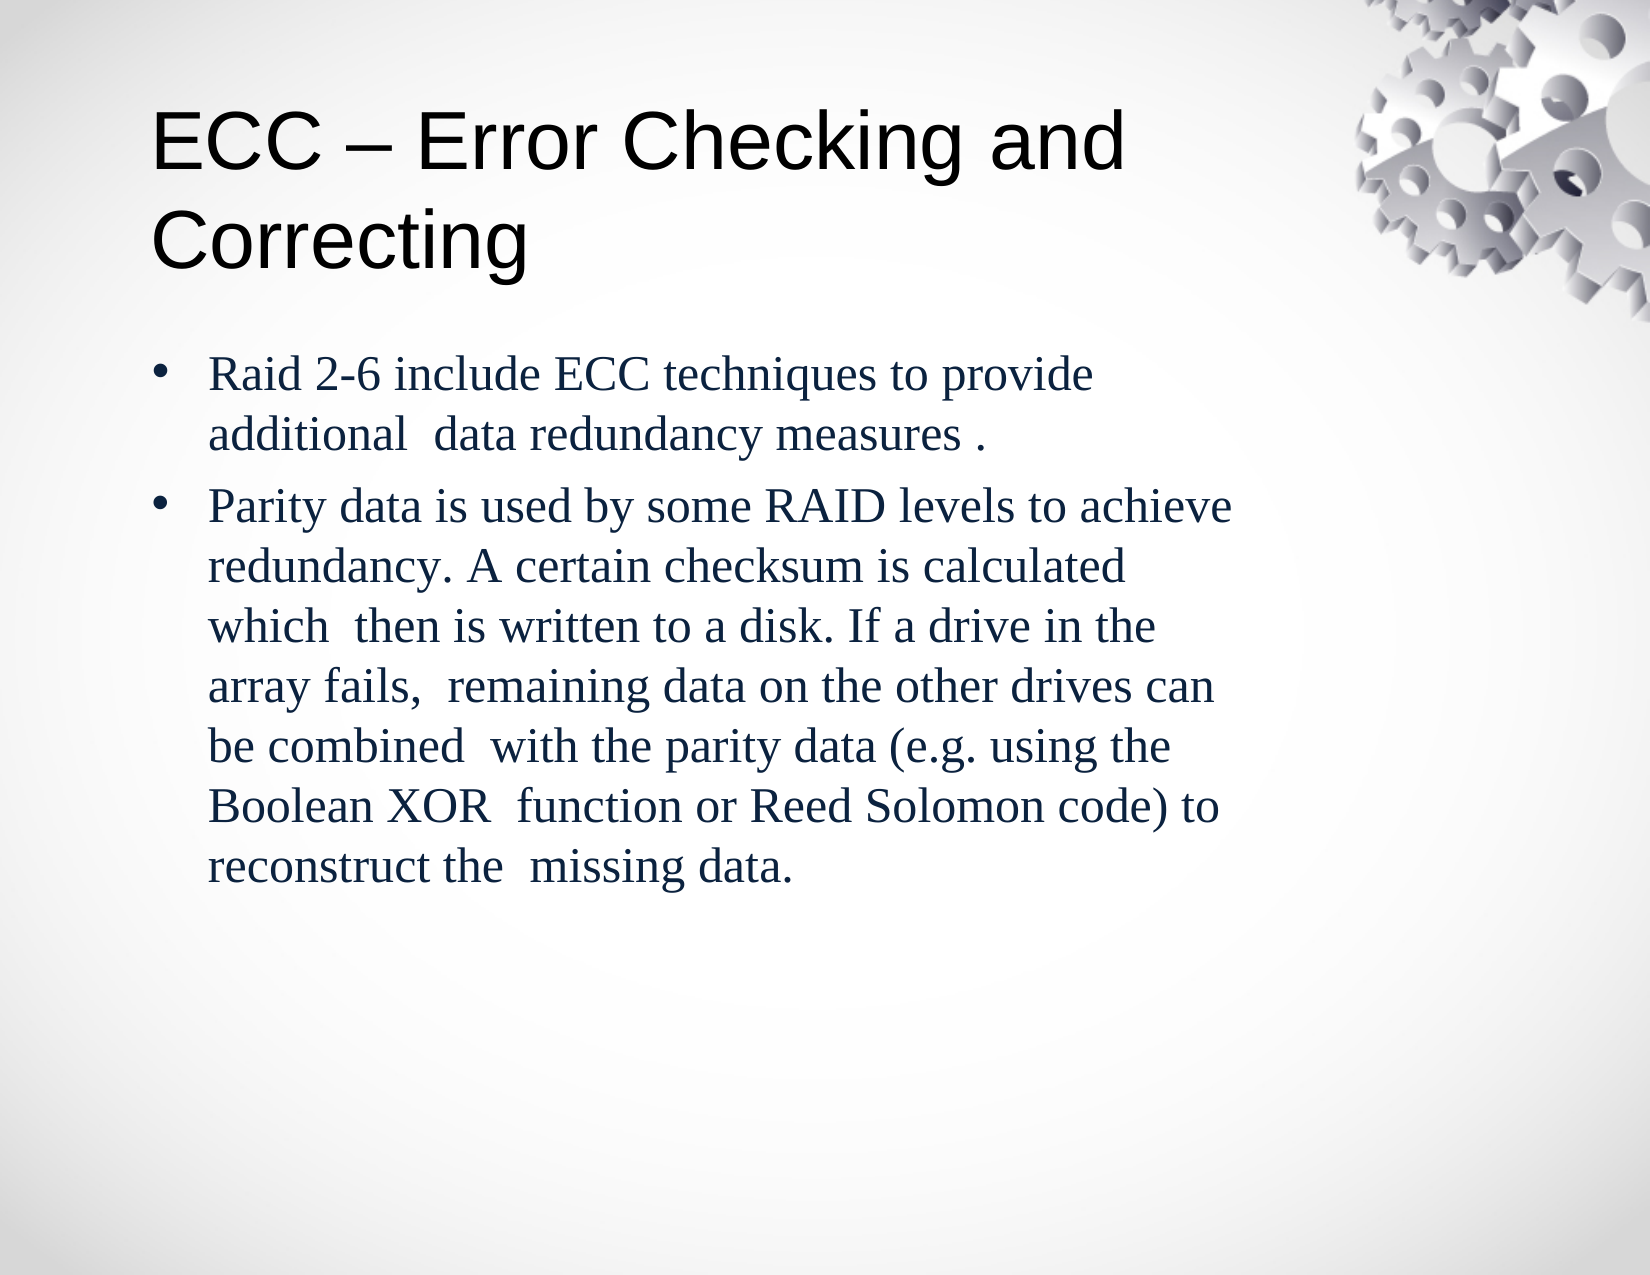

# ECC – Error Checking and Correcting
Raid 2-6 include ECC techniques to provide additional  data redundancy measures .
Parity data is used by some RAID levels to achieve  redundancy. A certain checksum is calculated which  then is written to a disk. If a drive in the array fails,  remaining data on the other drives can be combined  with the parity data (e.g. using the Boolean XOR  function or Reed Solomon code) to reconstruct the  missing data.